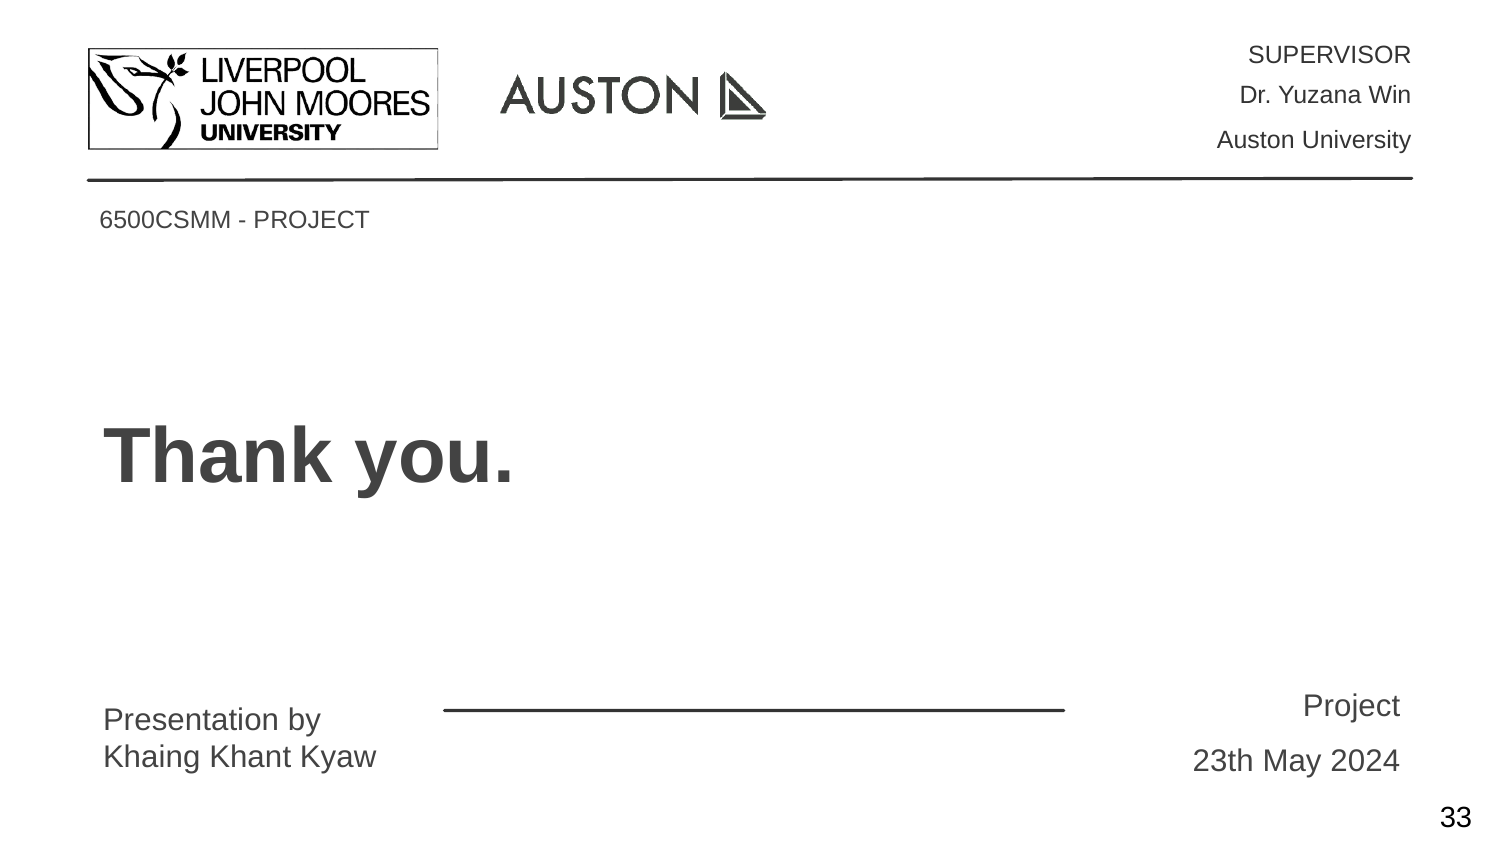

SUPERVISOR

Dr. Yuzana Win
Auston University

6500CSMM - PROJECT
# Thank you.
Presentation by
Khaing Khant Kyaw
Project
23th May 2024

33